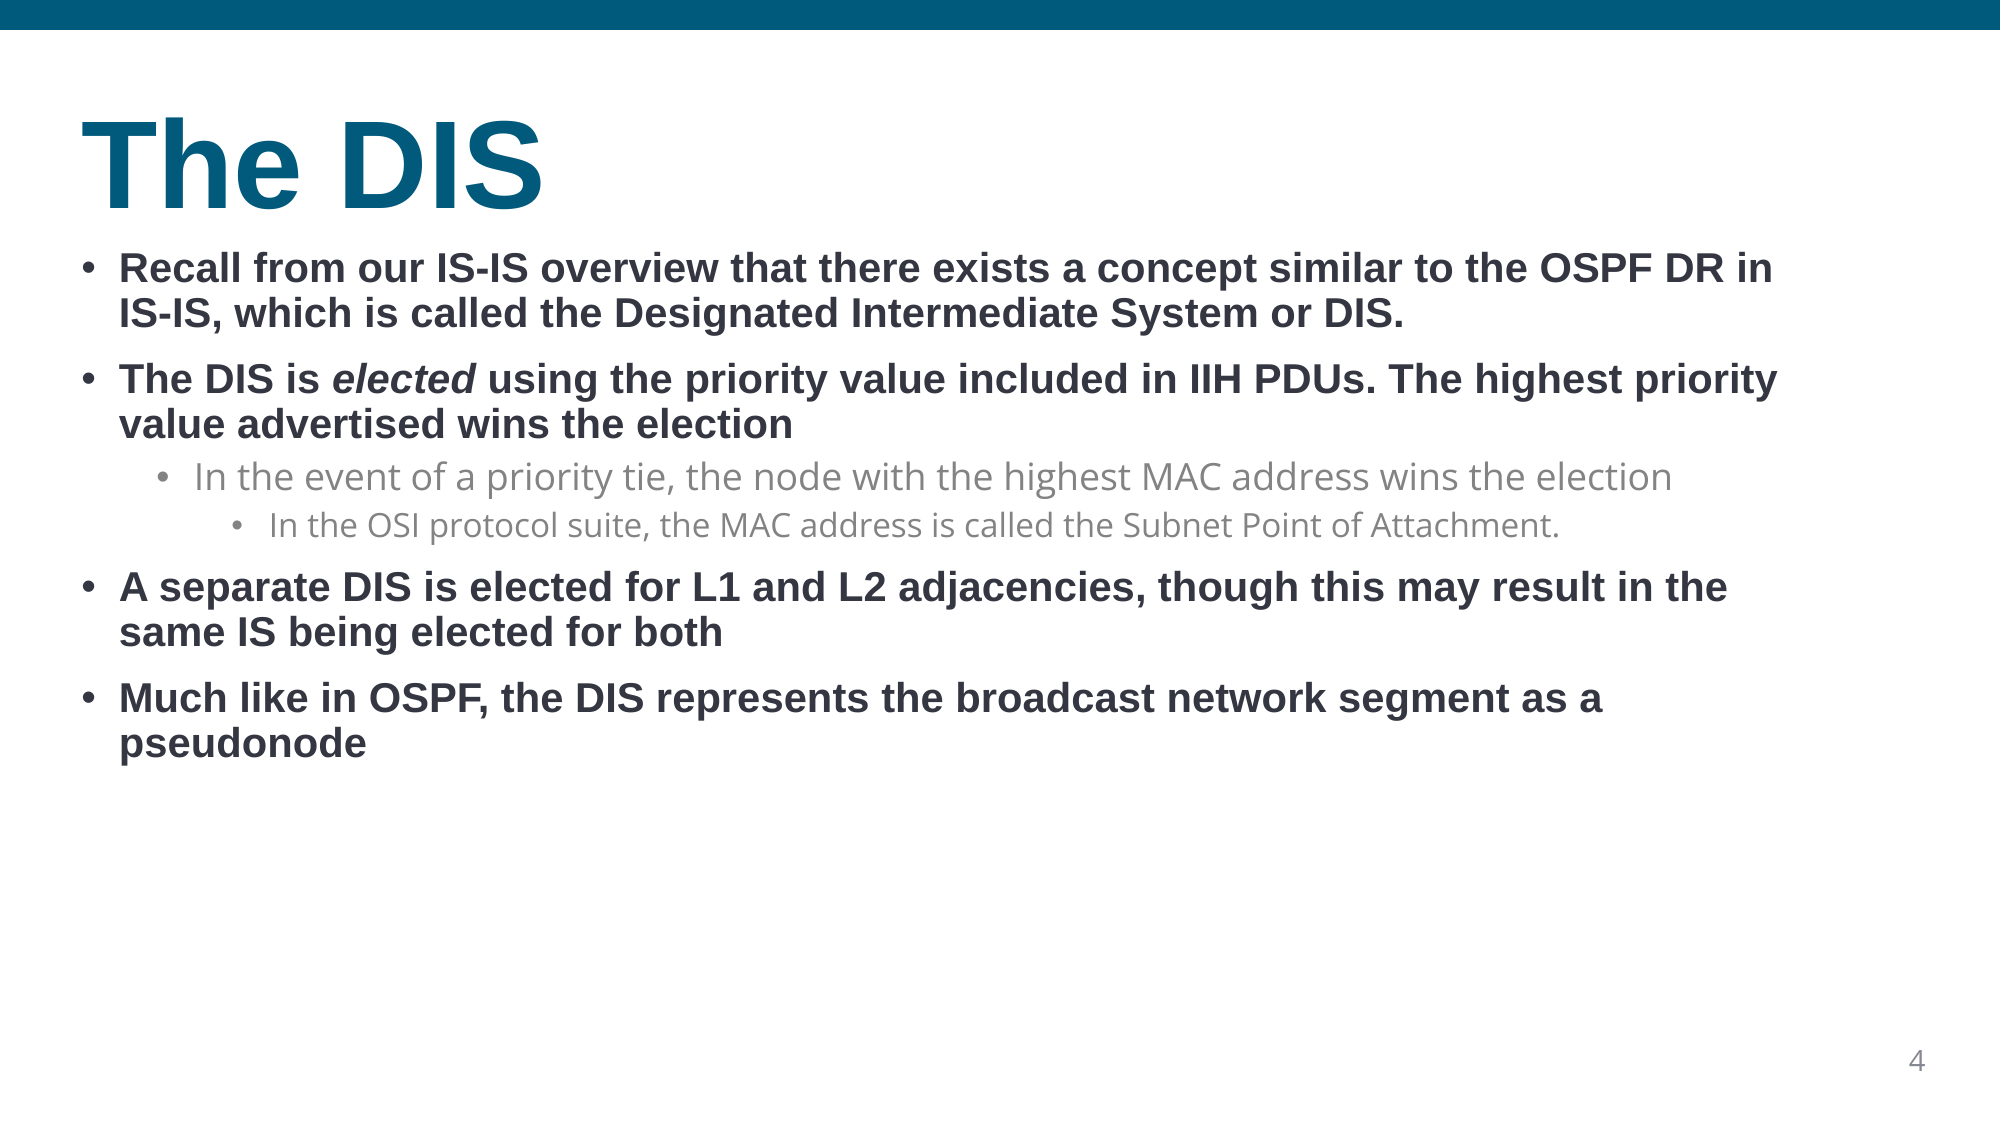

# The DIS
Recall from our IS-IS overview that there exists a concept similar to the OSPF DR in IS-IS, which is called the Designated Intermediate System or DIS.
The DIS is elected using the priority value included in IIH PDUs. The highest priority value advertised wins the election
In the event of a priority tie, the node with the highest MAC address wins the election
In the OSI protocol suite, the MAC address is called the Subnet Point of Attachment.
A separate DIS is elected for L1 and L2 adjacencies, though this may result in the same IS being elected for both
Much like in OSPF, the DIS represents the broadcast network segment as a pseudonode